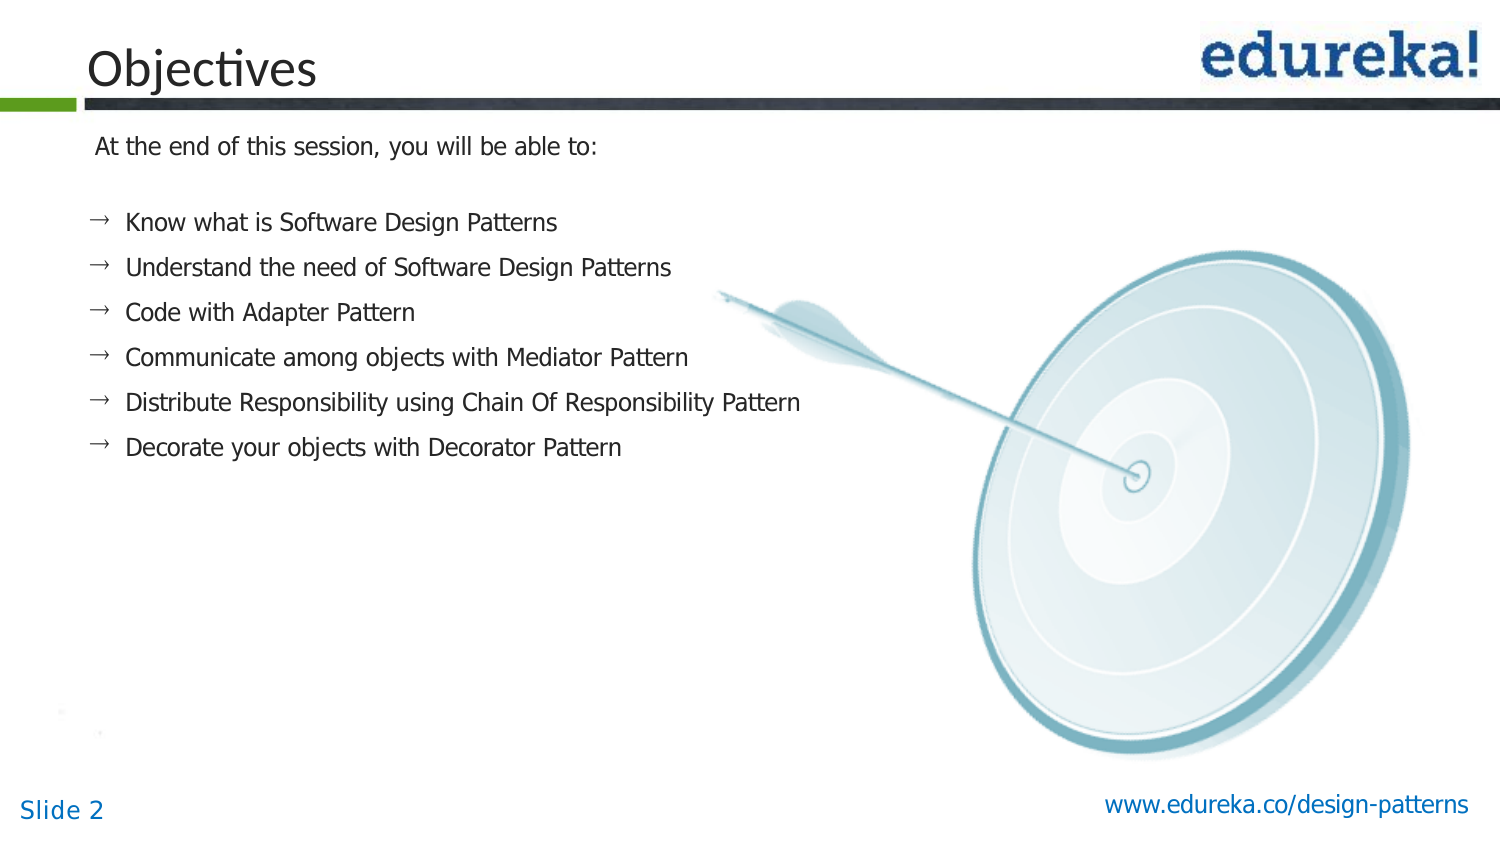

Objectives
At the end of this session, you will be able to:
 Know what is Software Design Patterns
 Understand the need of Software Design Patterns
 Code with Adapter Pattern
 Communicate among objects with Mediator Pattern
 Distribute Responsibility using Chain Of Responsibility Pattern
 Decorate your objects with Decorator Pattern